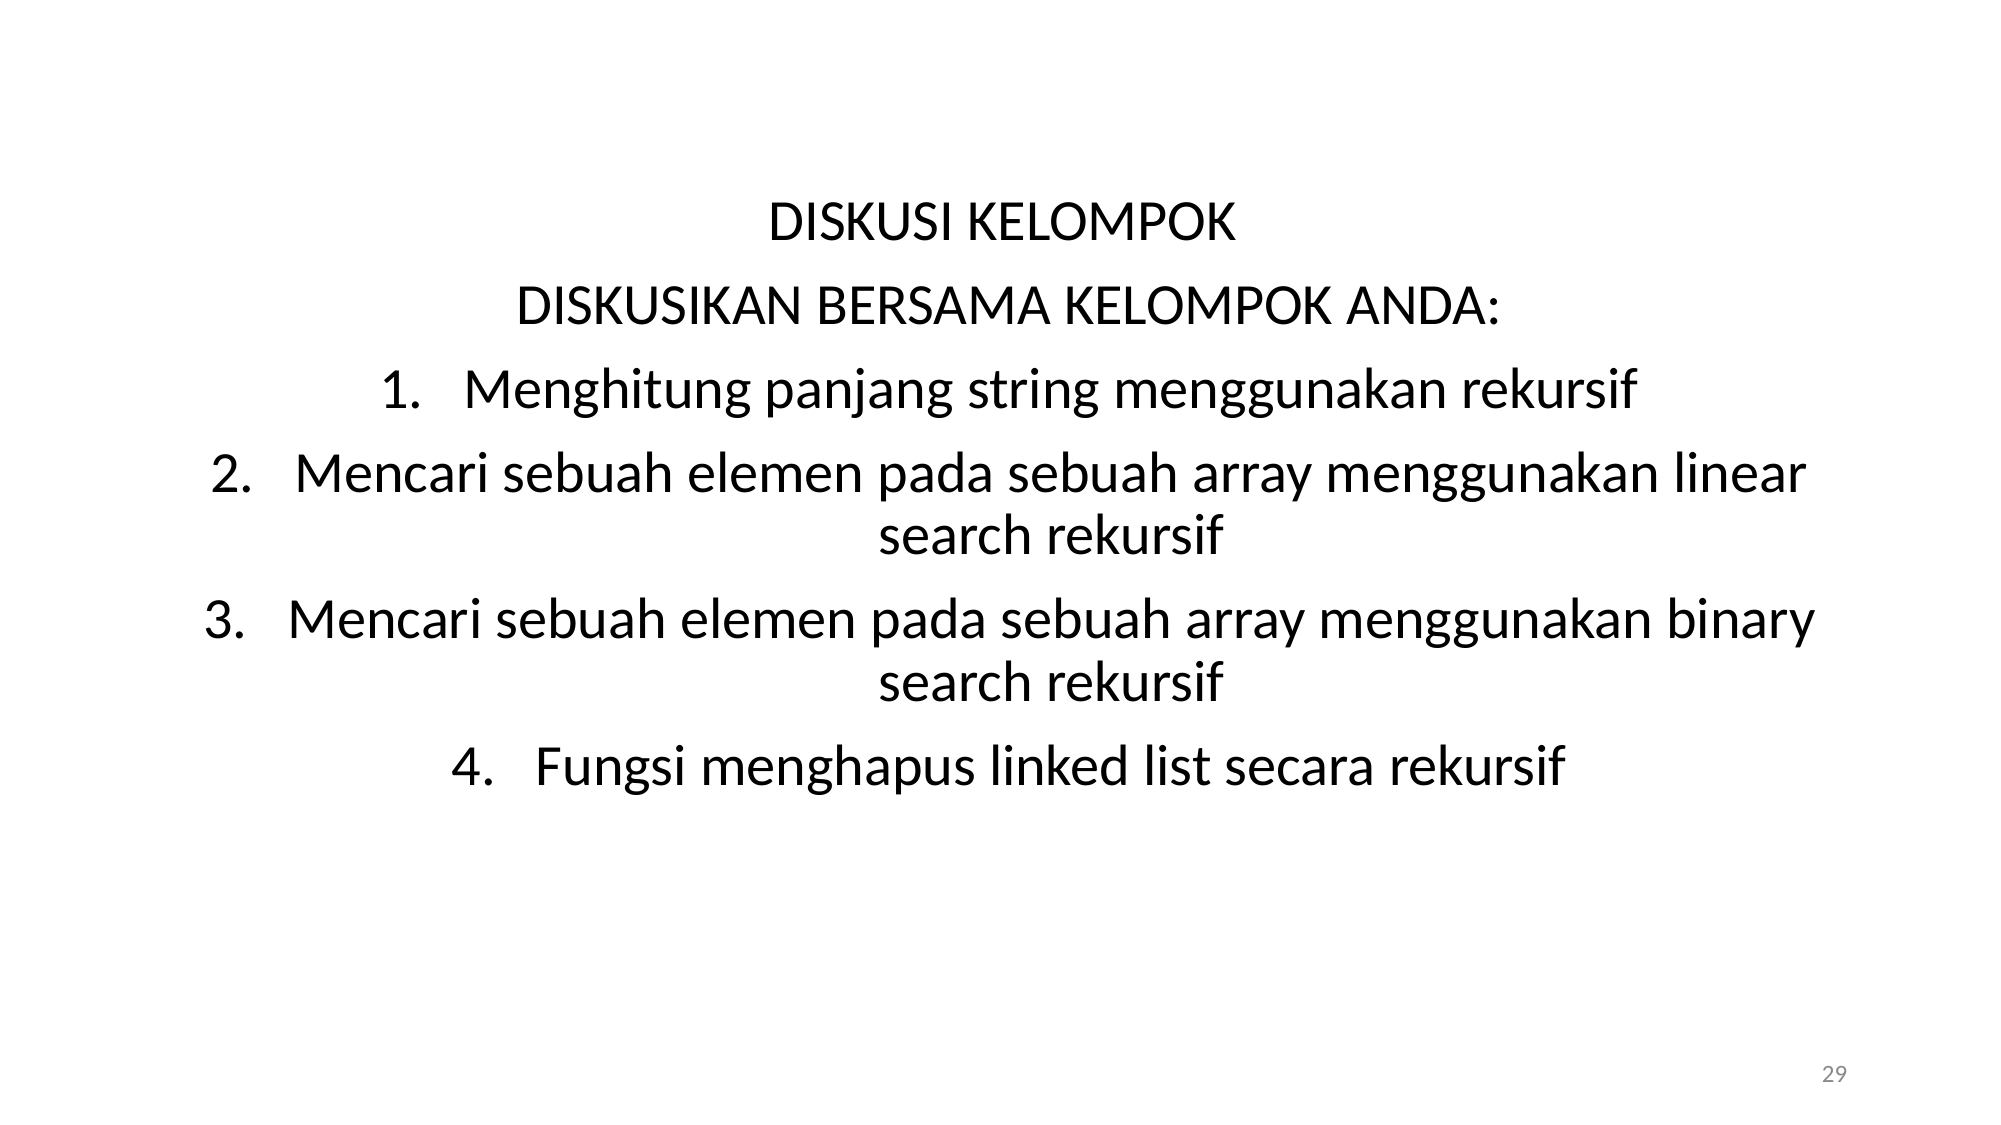

DISKUSI KELOMPOK
DISKUSIKAN BERSAMA KELOMPOK ANDA:
Menghitung panjang string menggunakan rekursif
Mencari sebuah elemen pada sebuah array menggunakan linear search rekursif
Mencari sebuah elemen pada sebuah array menggunakan binary search rekursif
Fungsi menghapus linked list secara rekursif

29